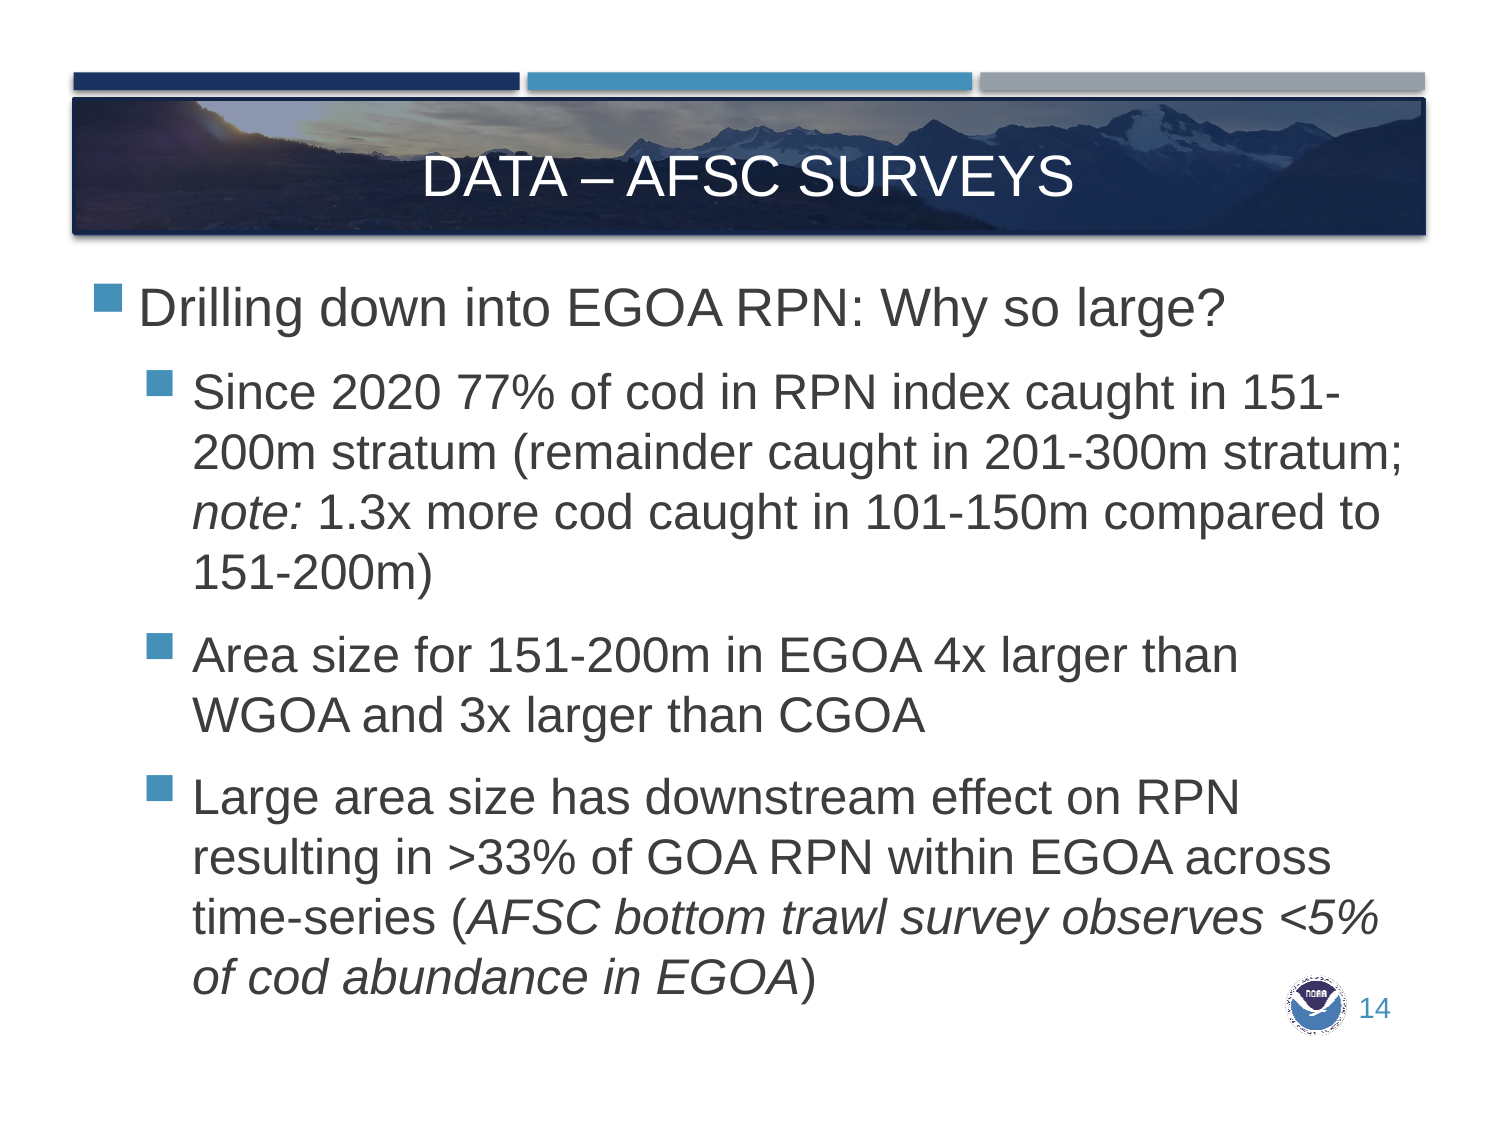

# Data – afsc surveys
Drilling down into EGOA RPN: Why so large?
Since 2020 77% of cod in RPN index caught in 151-200m stratum (remainder caught in 201-300m stratum; note: 1.3x more cod caught in 101-150m compared to 151-200m)
Area size for 151-200m in EGOA 4x larger than WGOA and 3x larger than CGOA
Large area size has downstream effect on RPN resulting in >33% of GOA RPN within EGOA across time-series (AFSC bottom trawl survey observes <5% of cod abundance in EGOA)
14